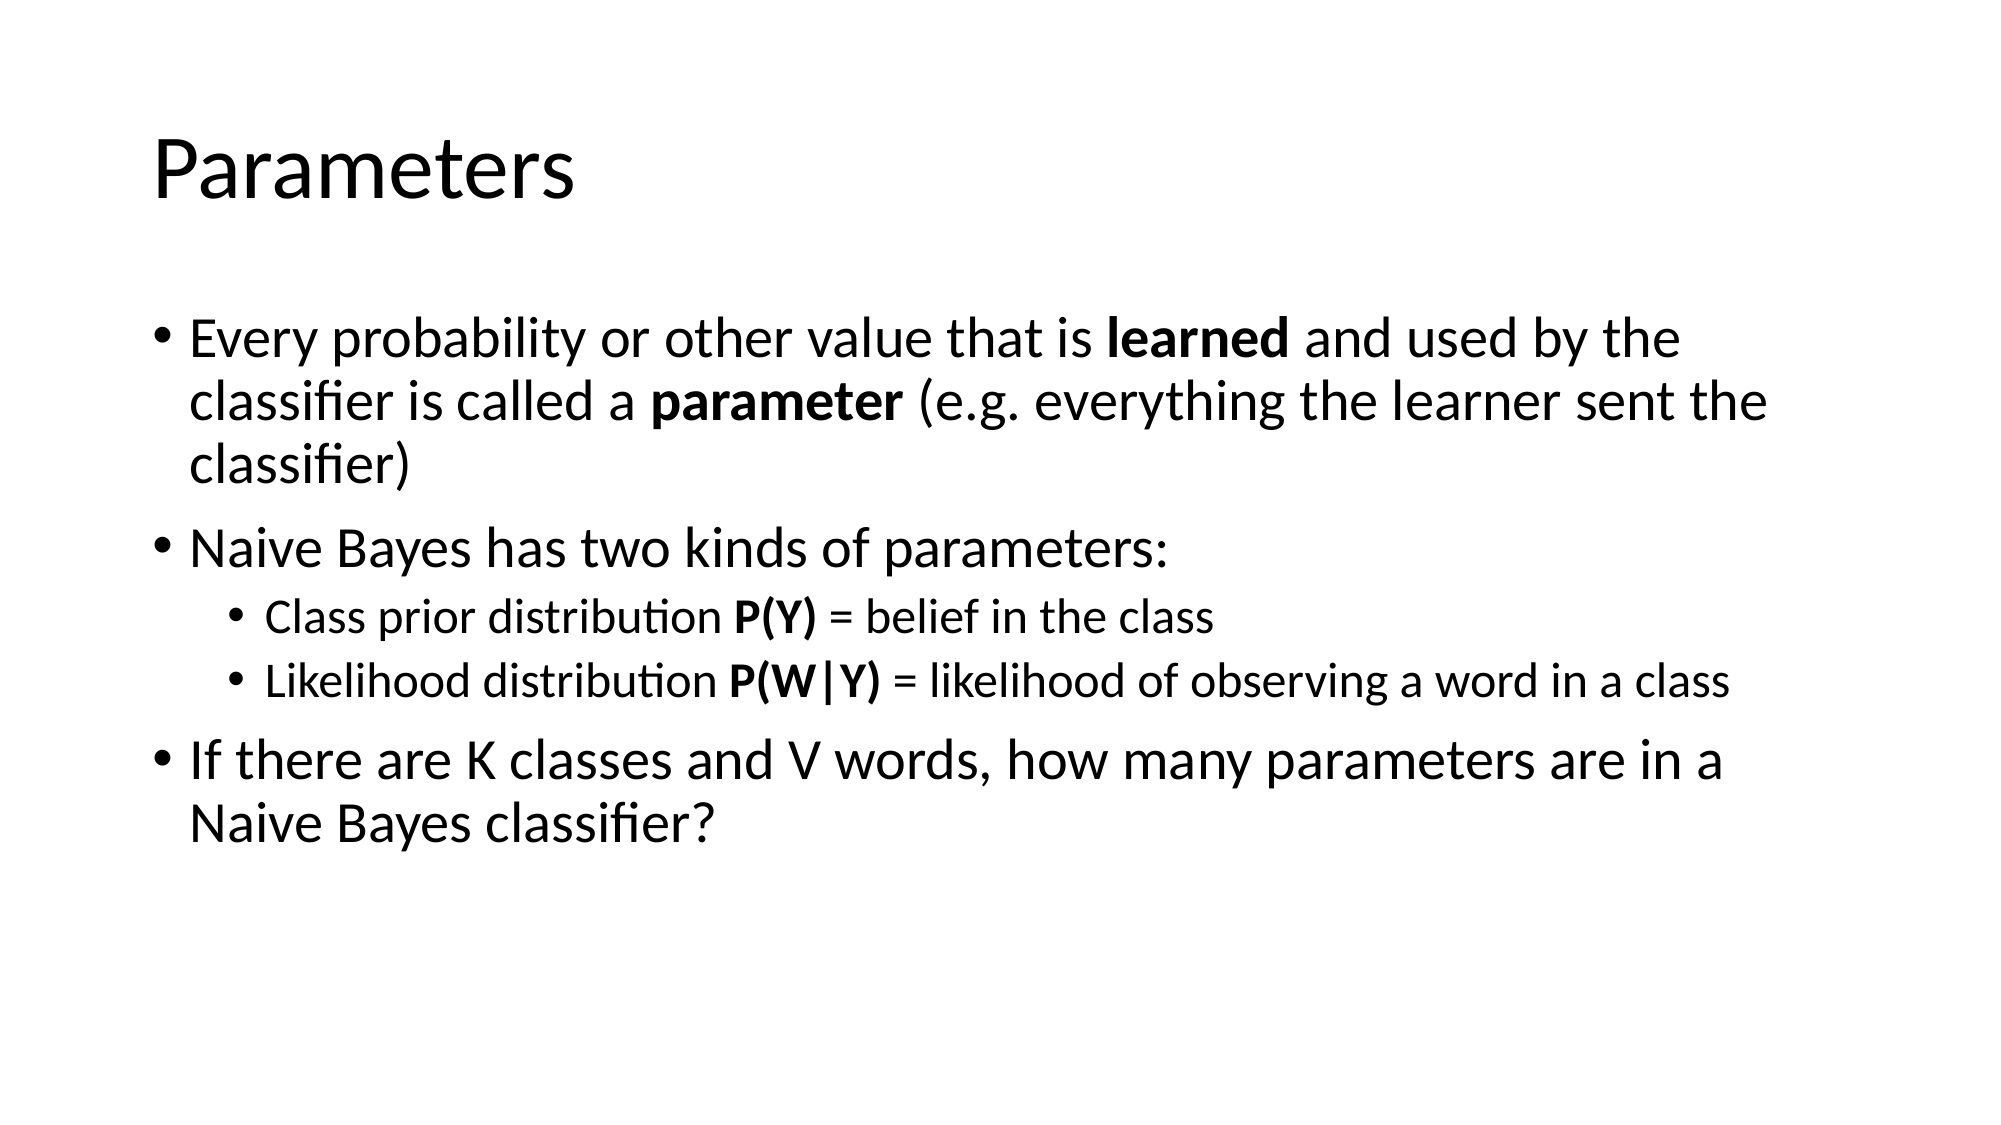

# Parameters
Every probability or other value that is learned and used by the classifier is called a parameter (e.g. everything the learner sent the classifier)
Naive Bayes has two kinds of parameters:
Class prior distribution P(Y) = belief in the class
Likelihood distribution P(W|Y) = likelihood of observing a word in a class
If there are K classes and V words, how many parameters are in a Naive Bayes classifier?